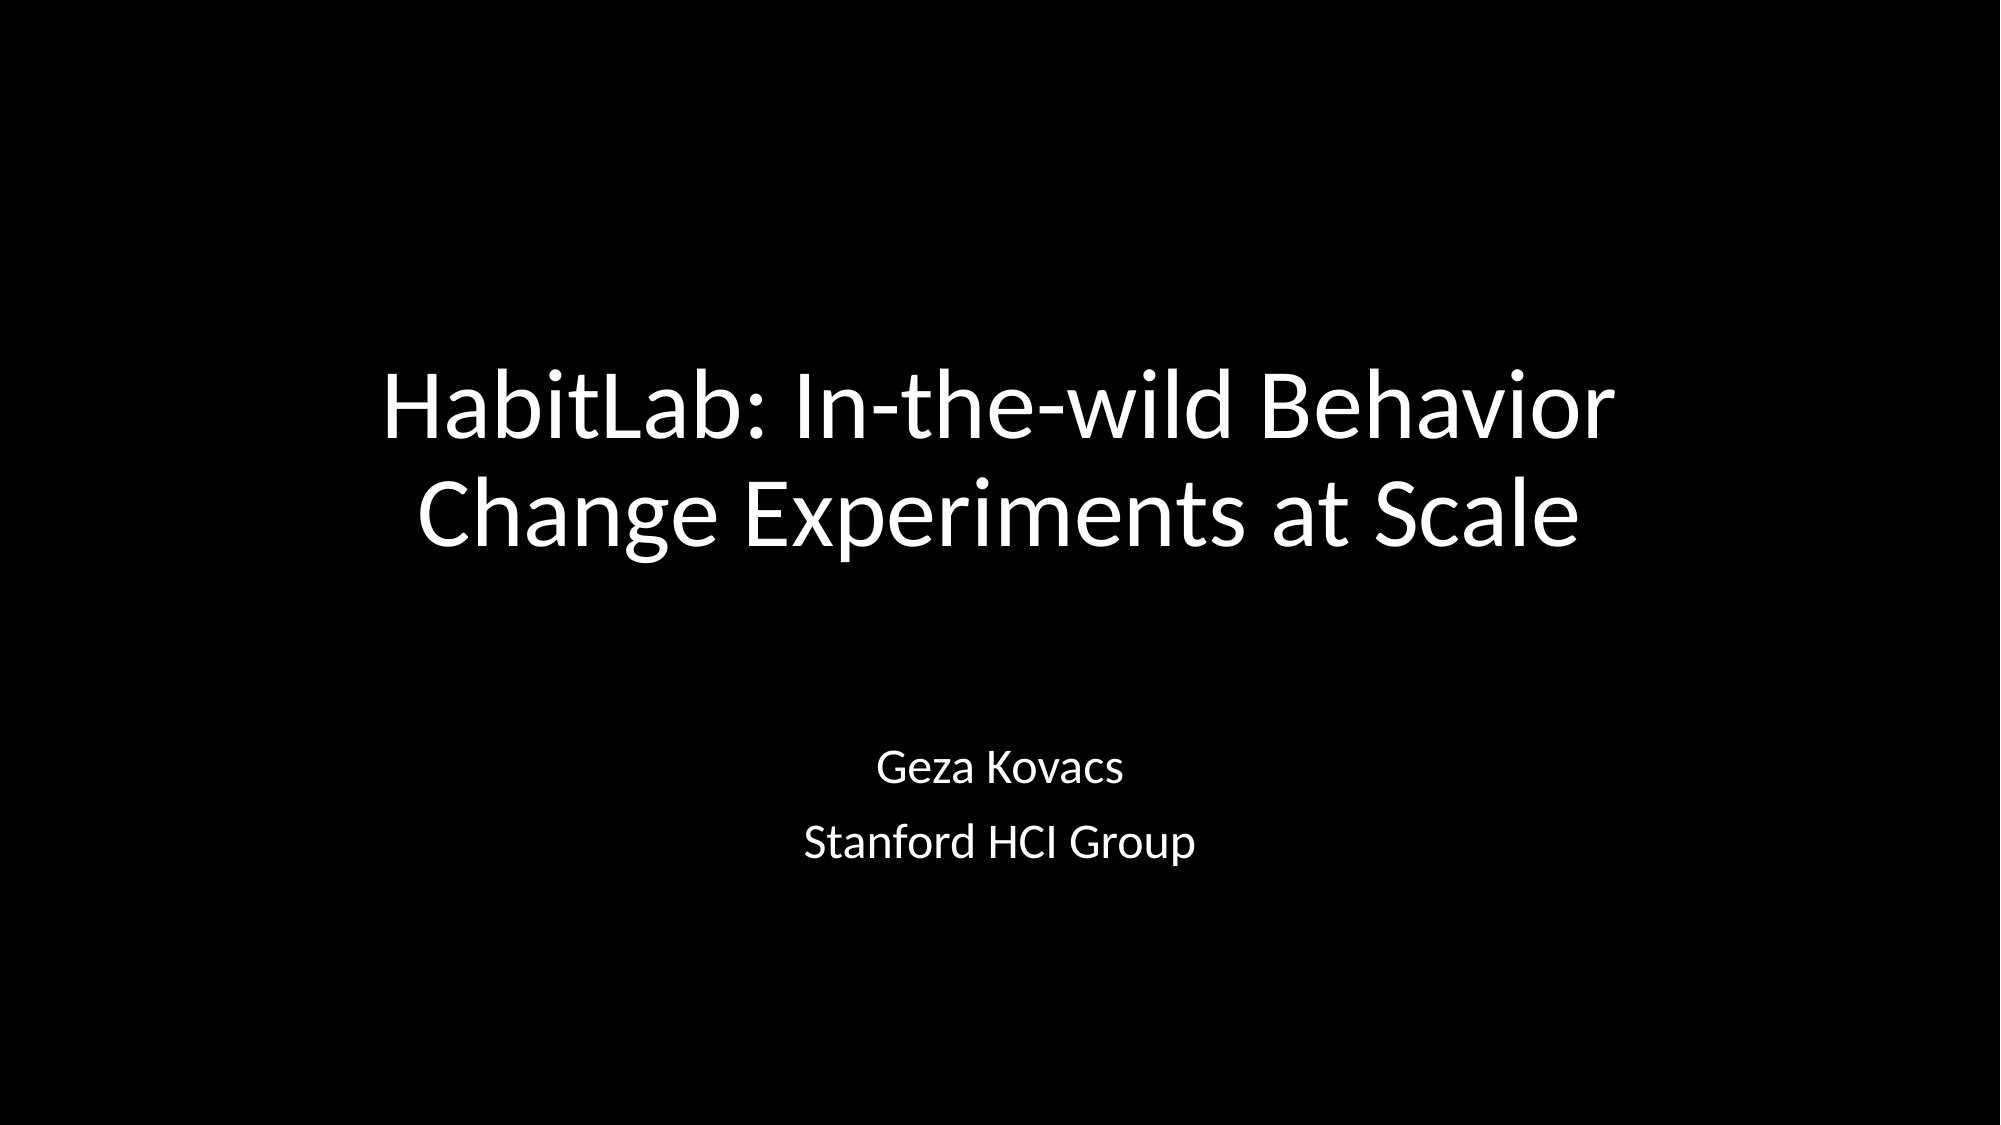

# HabitLab: In-the-wild Behavior Change Experiments at Scale

Geza Kovacs
Stanford HCI Group